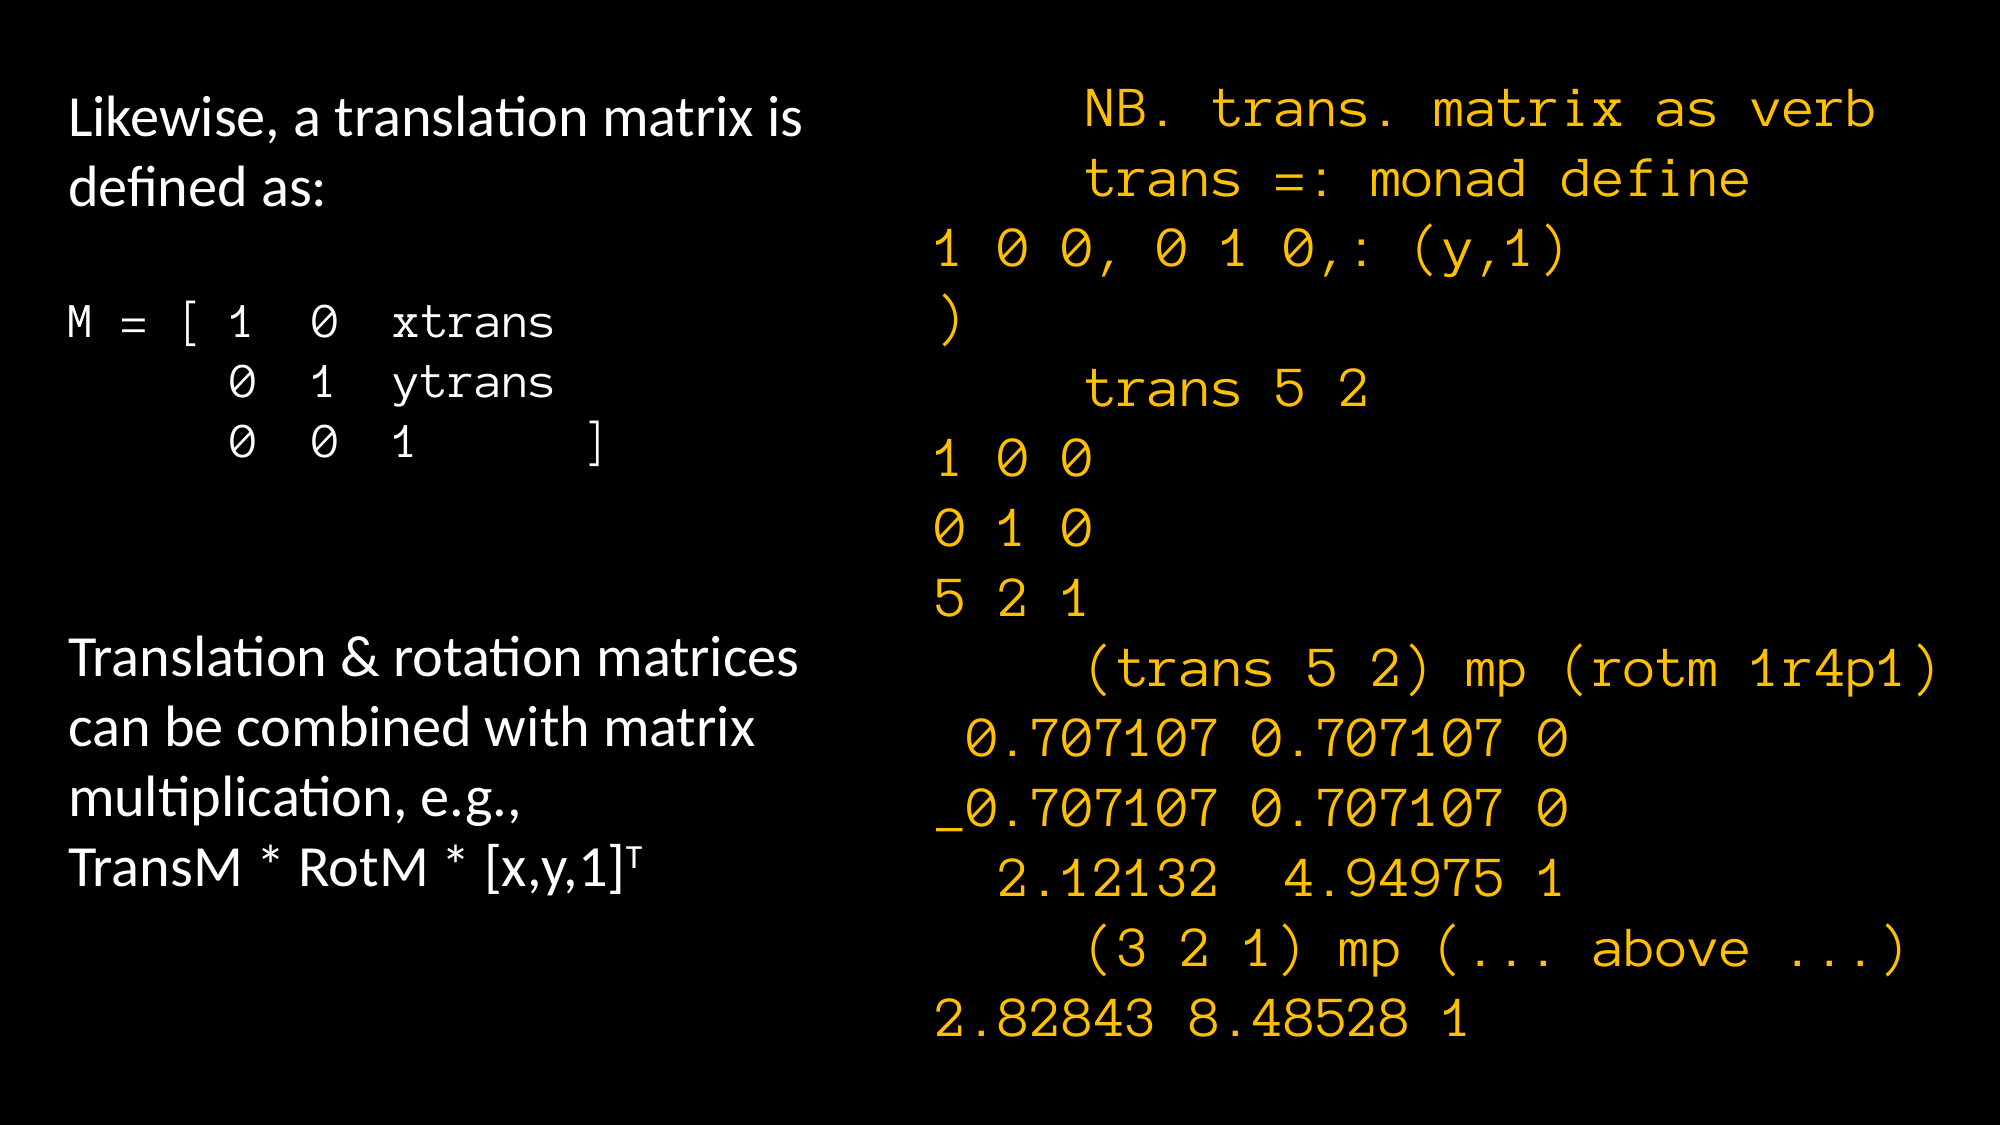

NB. trans. matrix as verb
	trans =: monad define
1 0 0, 0 1 0,: (y,1)
)
 	trans 5 2
1 0 0
0 1 0
5 2 1
	(trans 5 2) mp (rotm 1r4p1)
 0.707107 0.707107 0
_0.707107 0.707107 0
  2.12132  4.94975 1
	(3 2 1) mp (... above ...)
2.82843 8.48528 1
Likewise, a translation matrix is defined as:

M = [ 1  0  xtrans
      0  1  ytrans
      0  0  1      ]

Translation & rotation matrices can be combined with matrix multiplication, e.g.,
TransM * RotM * [x,y,1]T